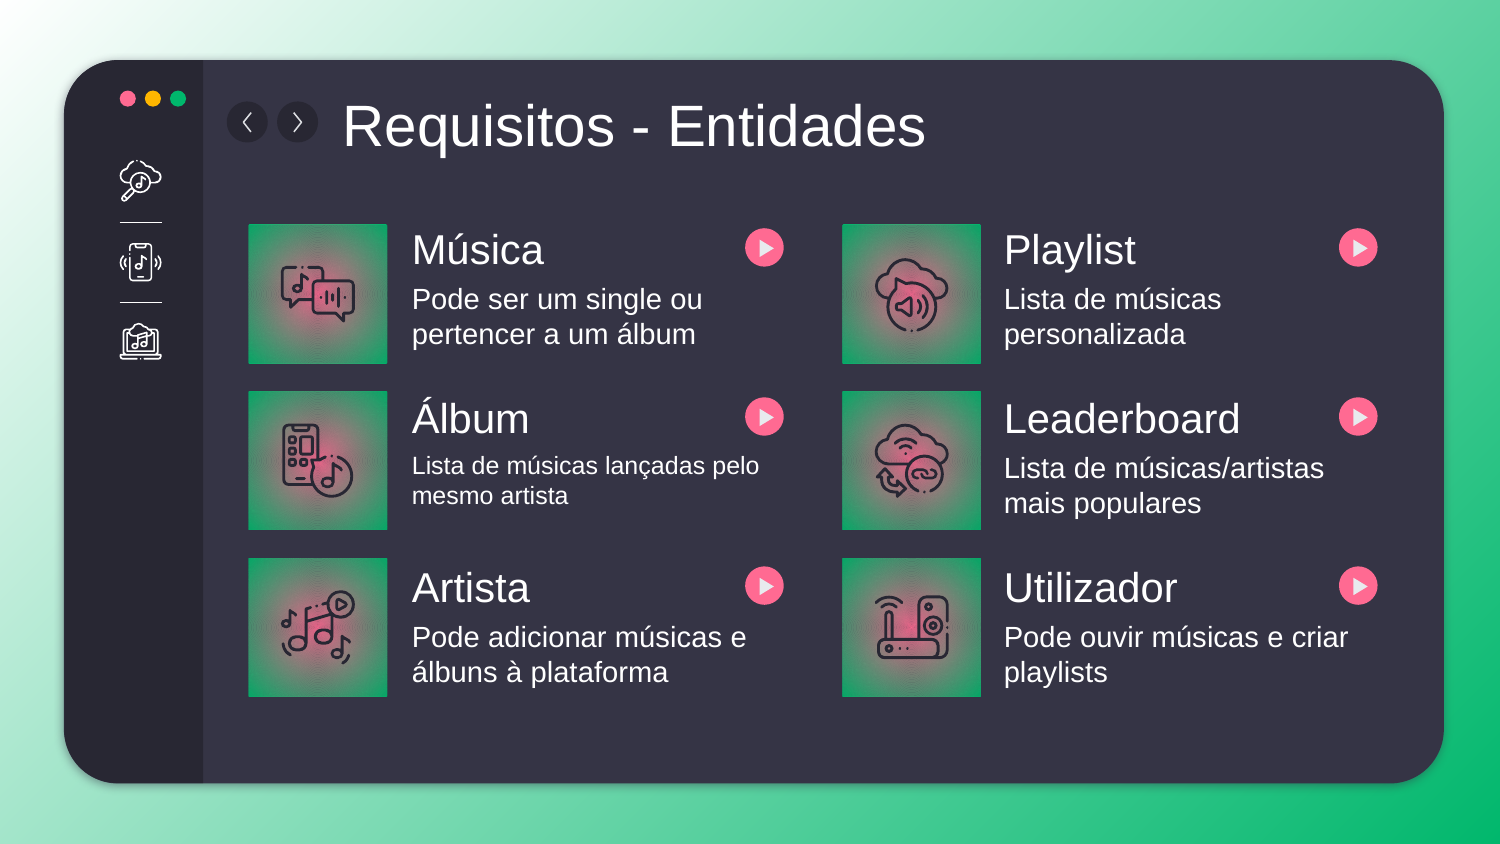

# Requisitos - Entidades

Música
Playlist

Pode ser um single ou pertencer a um álbum
Lista de músicas personalizada
Álbum
Leaderboard

Lista de músicas lançadas pelo mesmo artista
Lista de músicas/artistas mais populares

Artista
Utilizador

Pode adicionar músicas e álbuns à plataforma
Pode ouvir músicas e criar playlists